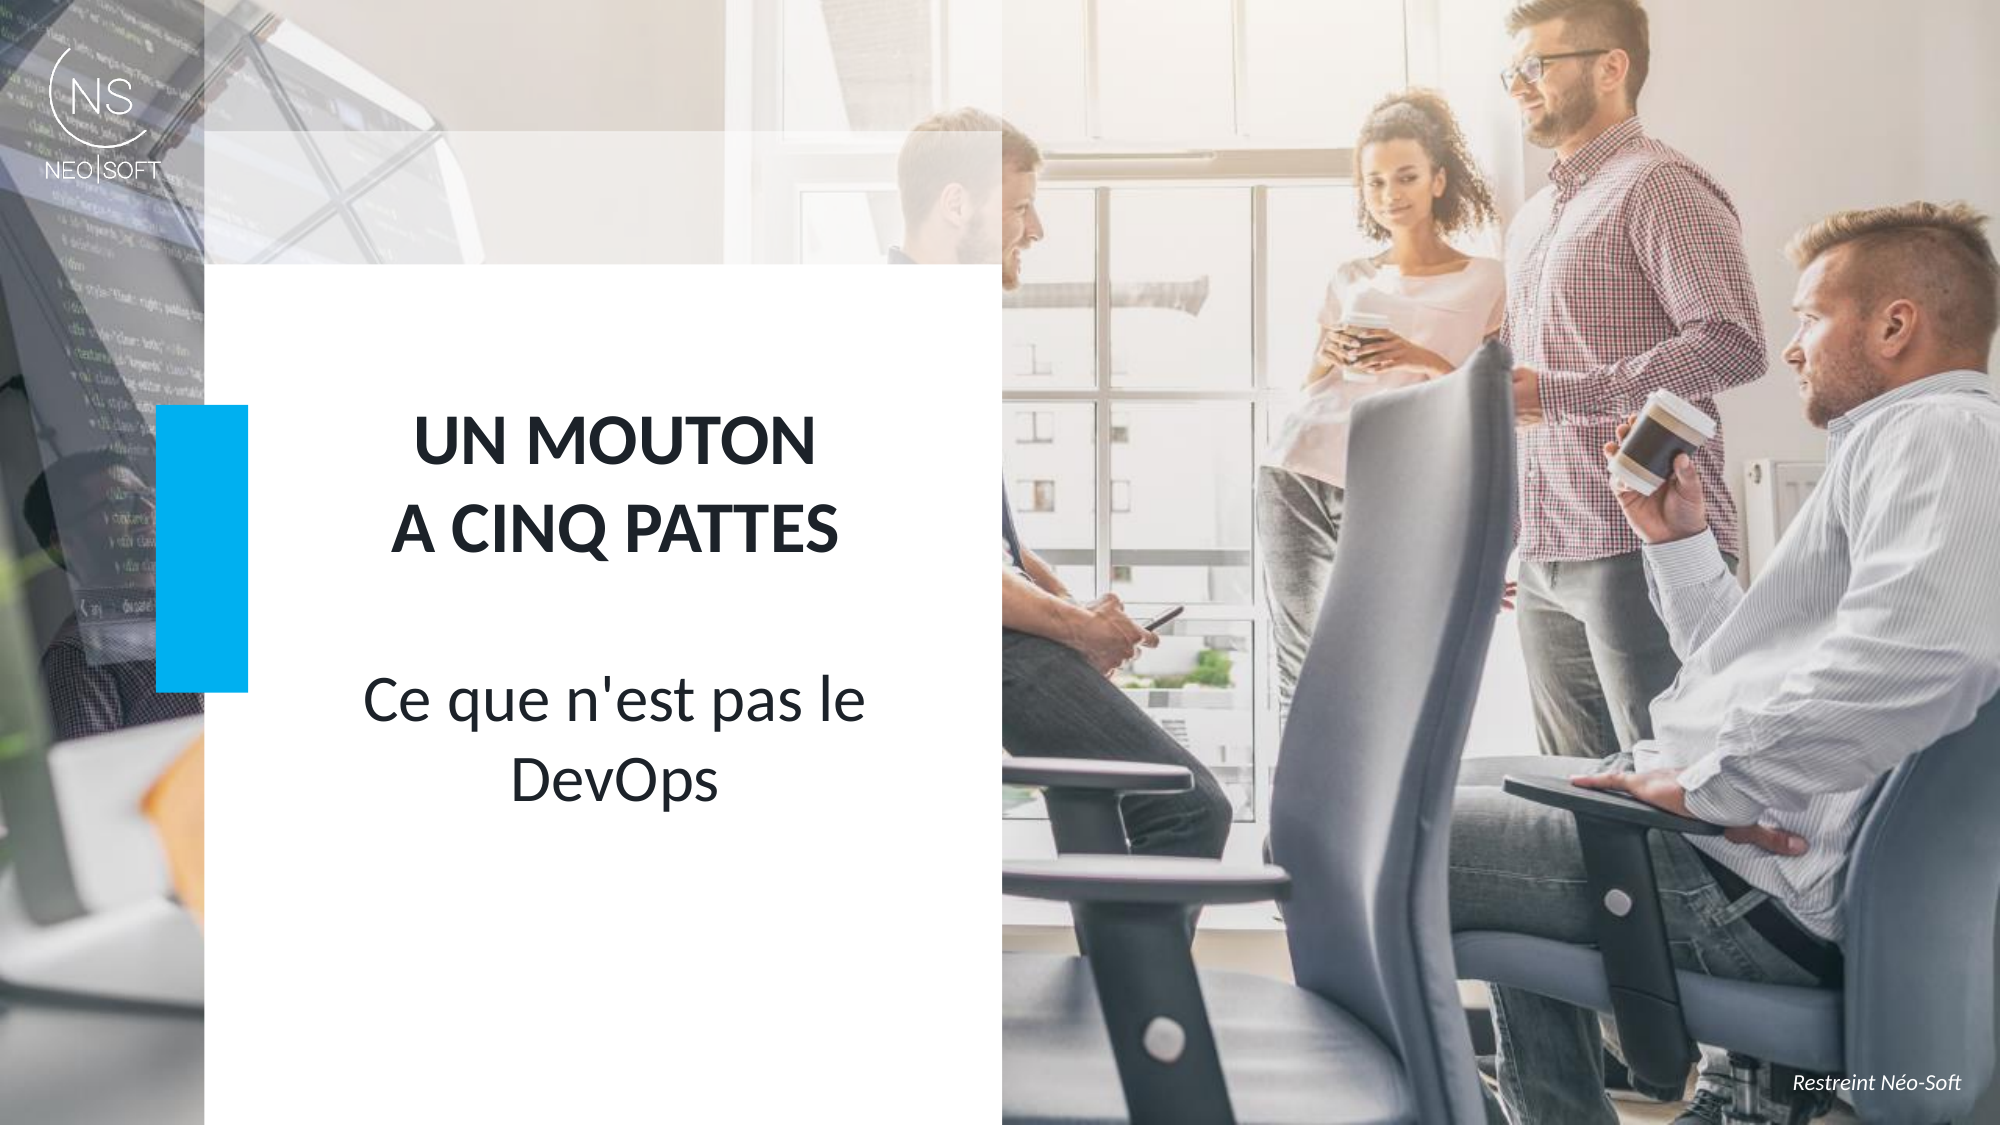

UN MOUTON
A CINQ PATTES

Ce que n'est pas le DevOps